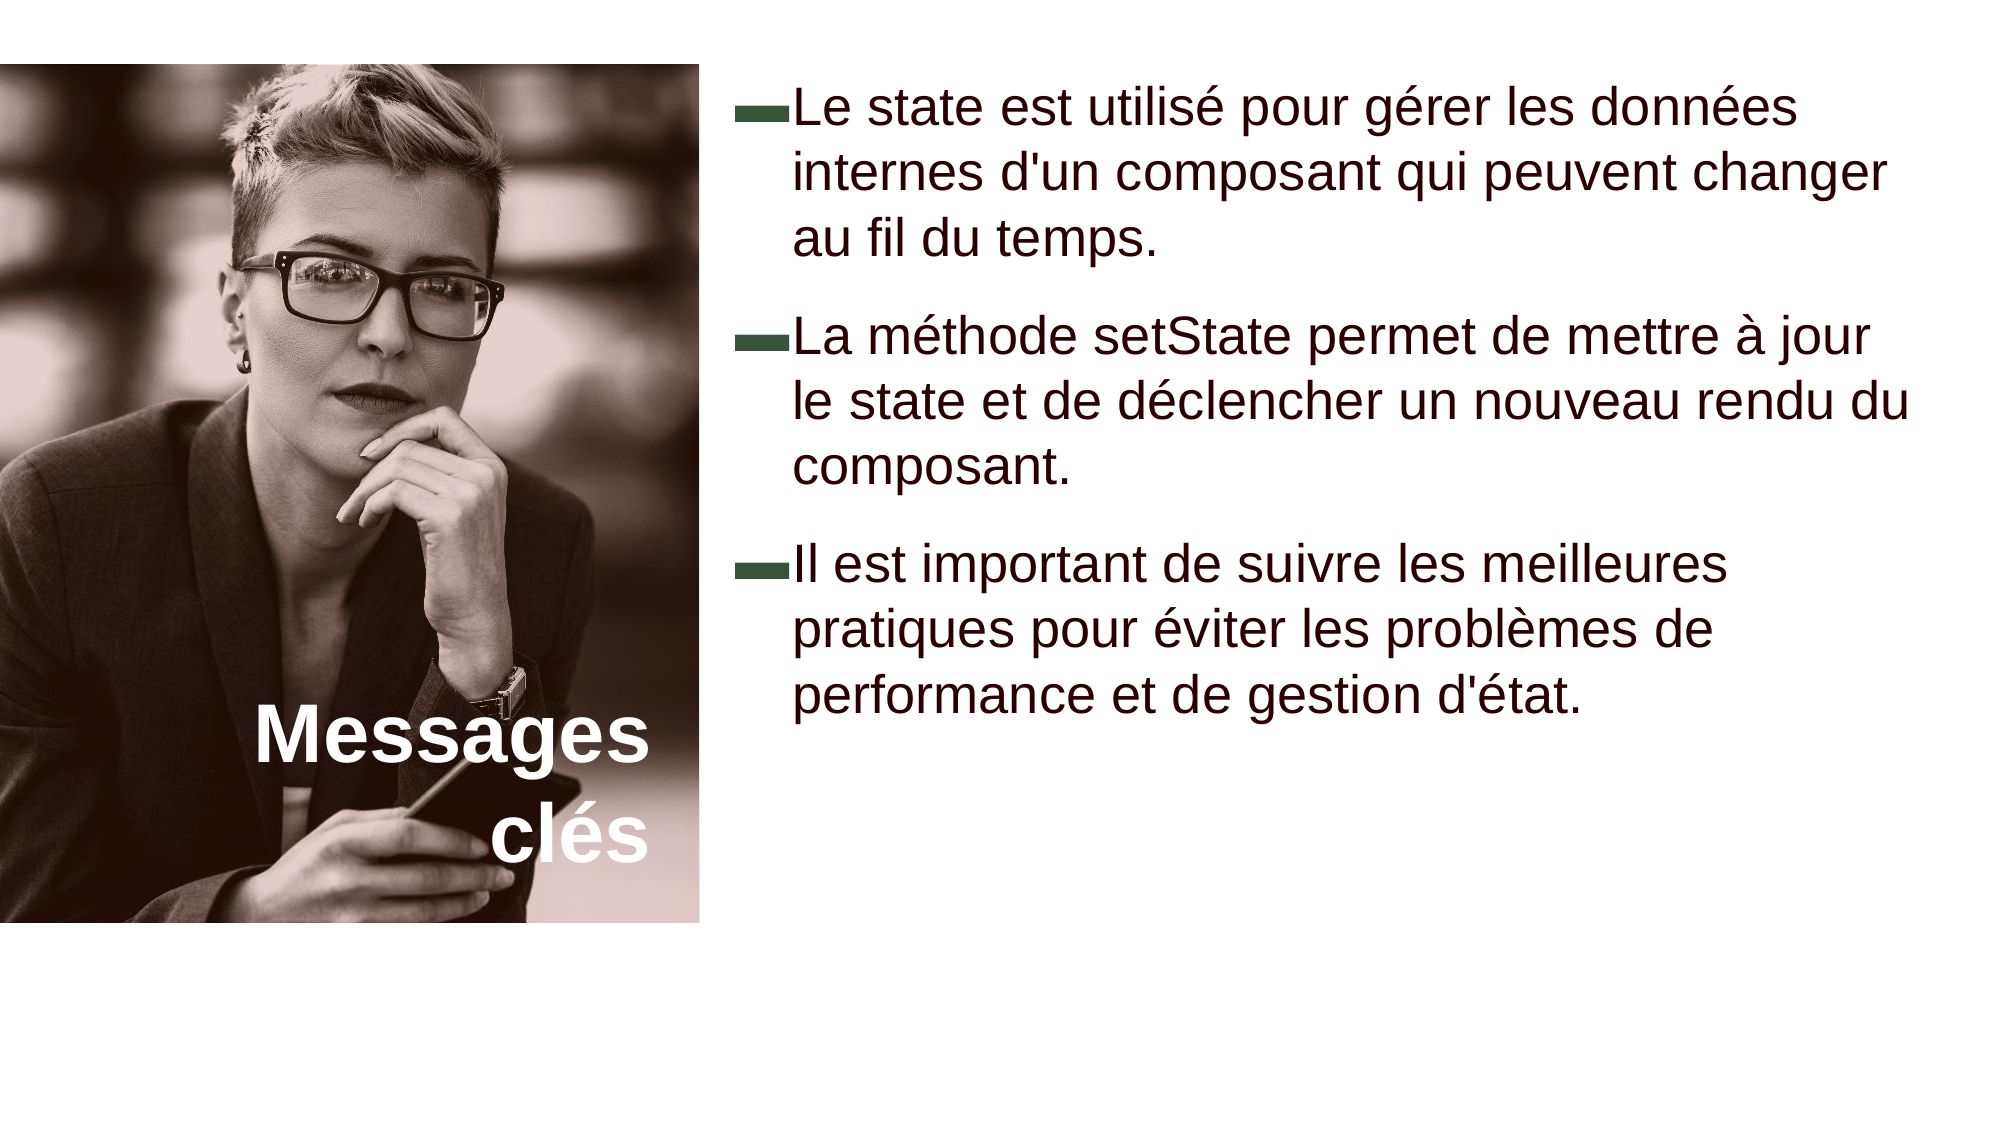

Le state est utilisé pour gérer les données internes d'un composant qui peuvent changer au fil du temps.
La méthode setState permet de mettre à jour le state et de déclencher un nouveau rendu du composant.
Il est important de suivre les meilleures pratiques pour éviter les problèmes de performance et de gestion d'état.

# Messages clés